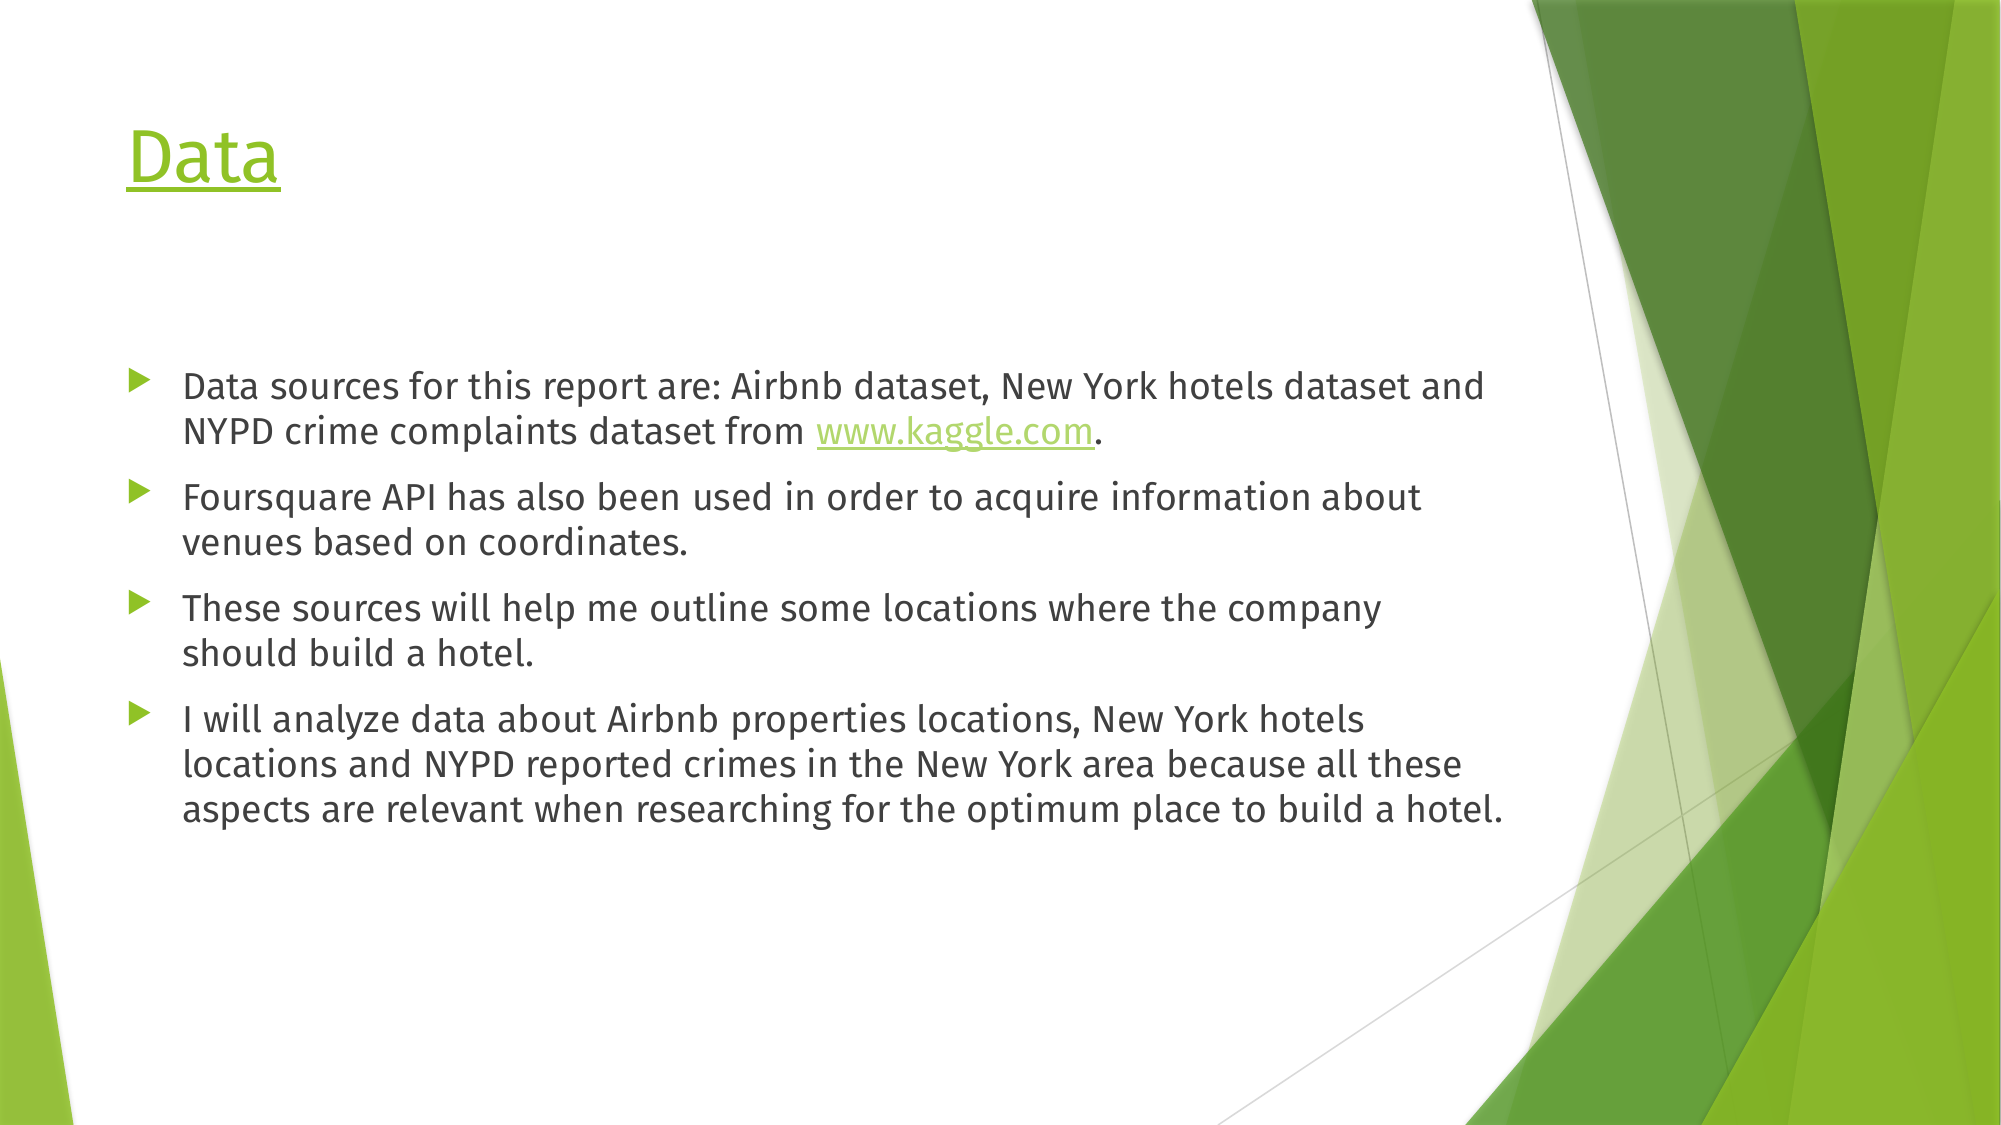

# Data
Data sources for this report are: Airbnb dataset, New York hotels dataset and NYPD crime complaints dataset from www.kaggle.com.
Foursquare API has also been used in order to acquire information about venues based on coordinates.
These sources will help me outline some locations where the company should build a hotel.
I will analyze data about Airbnb properties locations, New York hotels locations and NYPD reported crimes in the New York area because all these aspects are relevant when researching for the optimum place to build a hotel.